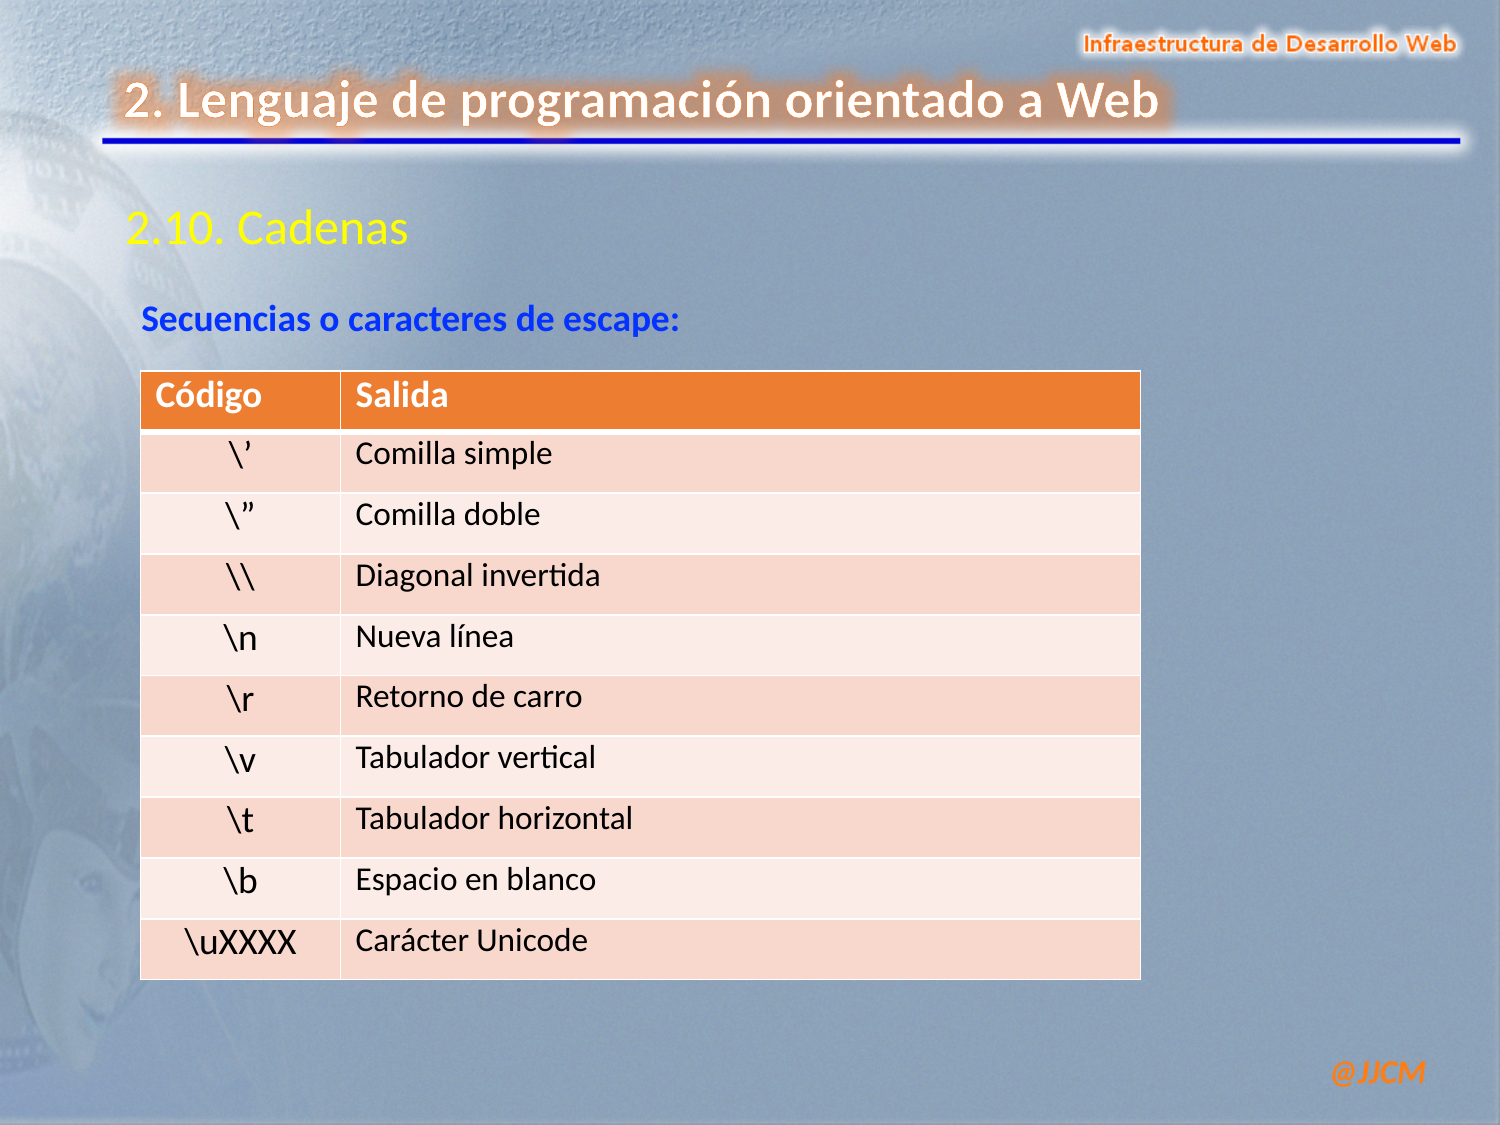

2.10. Cadenas
Secuencias o caracteres de escape:
| Código | Salida |
| --- | --- |
| \’ | Comilla simple |
| \” | Comilla doble |
| \\ | Diagonal invertida |
| \n | Nueva línea |
| \r | Retorno de carro |
| \v | Tabulador vertical |
| \t | Tabulador horizontal |
| \b | Espacio en blanco |
| \uXXXX | Carácter Unicode |